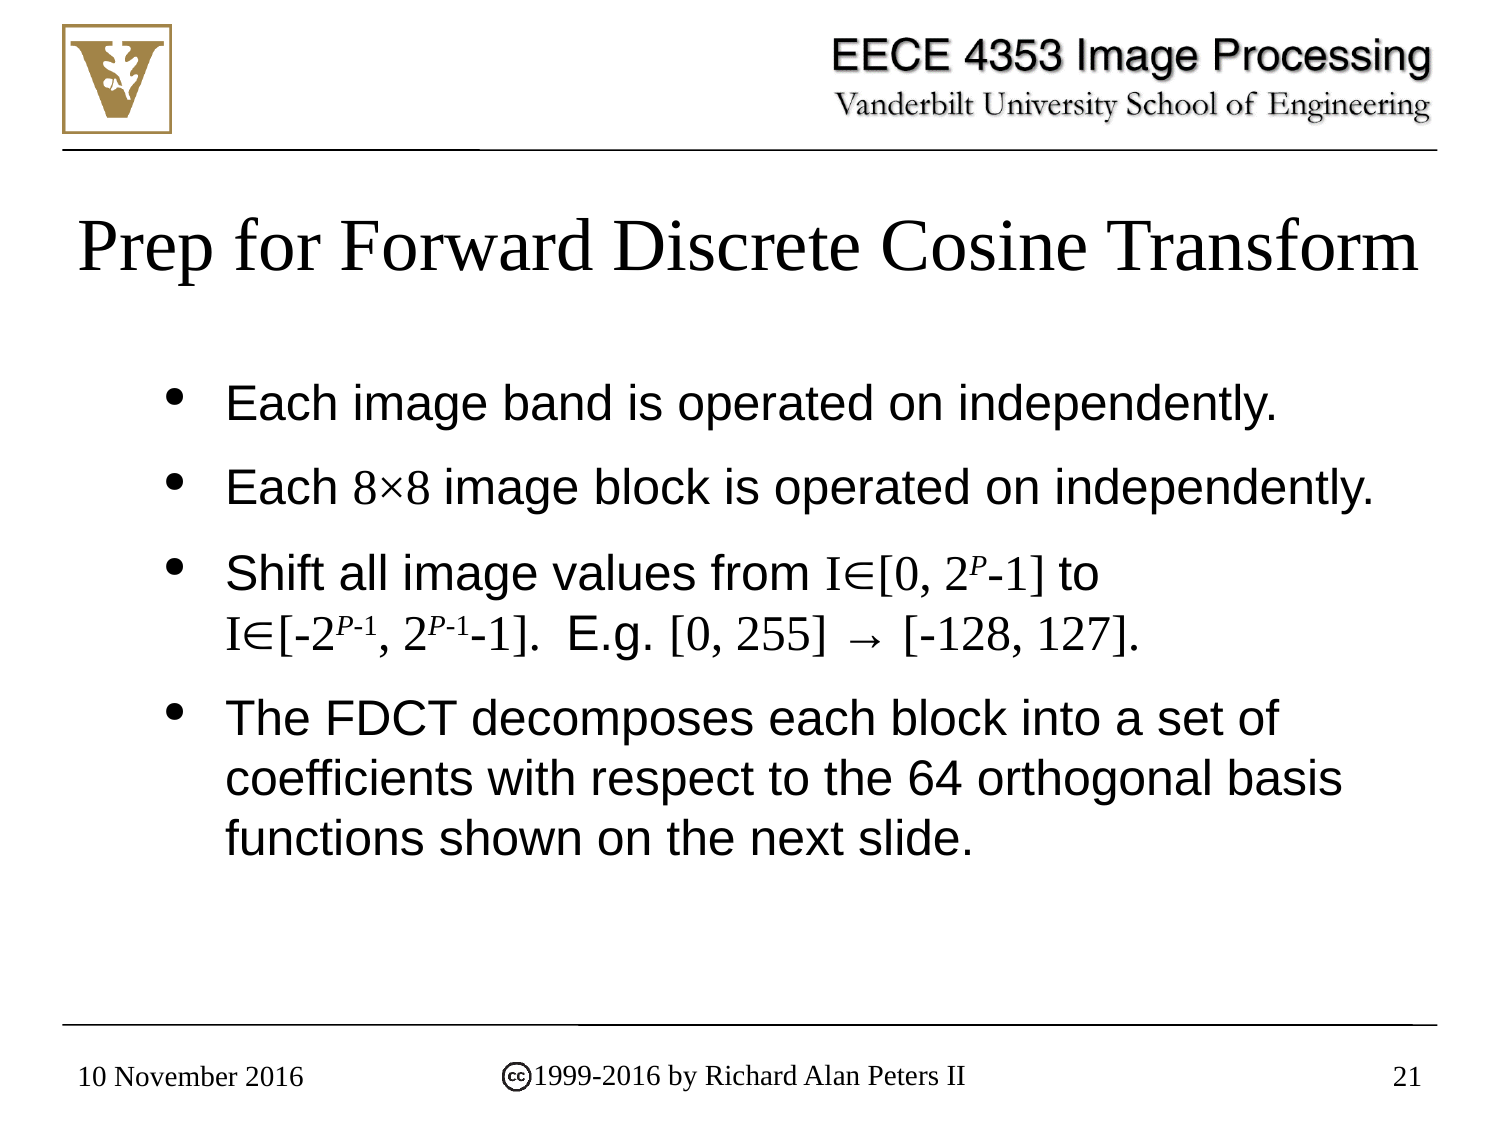

# Prep for Forward Discrete Cosine Transform
Each image band is operated on independently.
Each 8×8 image block is operated on independently.
Shift all image values from I∈[0, 2P-1] to                     I∈[-2P-1, 2P-1-1].  E.g. [0, 255] → [-128, 127].
The FDCT decomposes each block into a set of coefficients with respect to the 64 orthogonal basis functions shown on the next slide.
10 November 2016
21
1999-2016 by Richard Alan Peters II